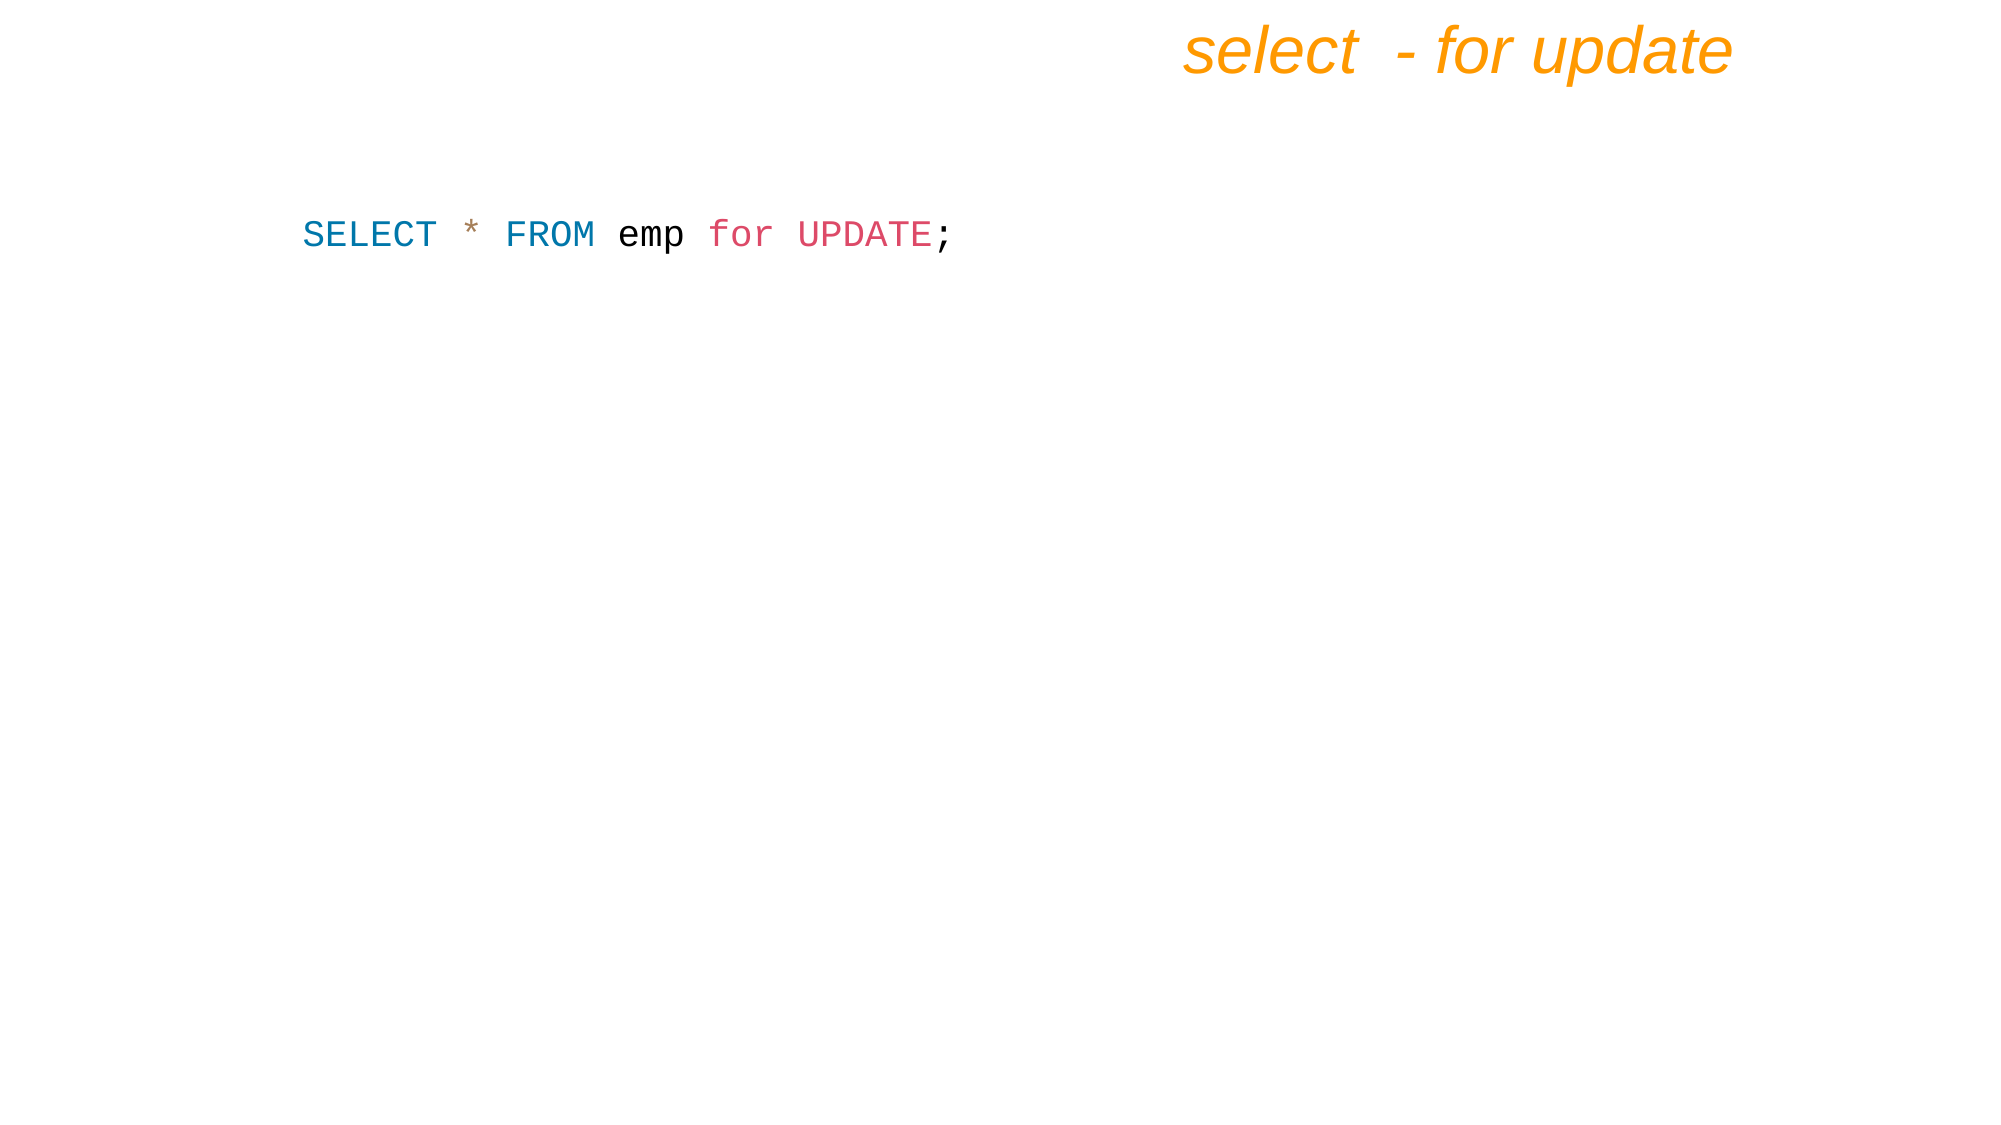

select  - for update
SELECT * FROM emp for UPDATE;